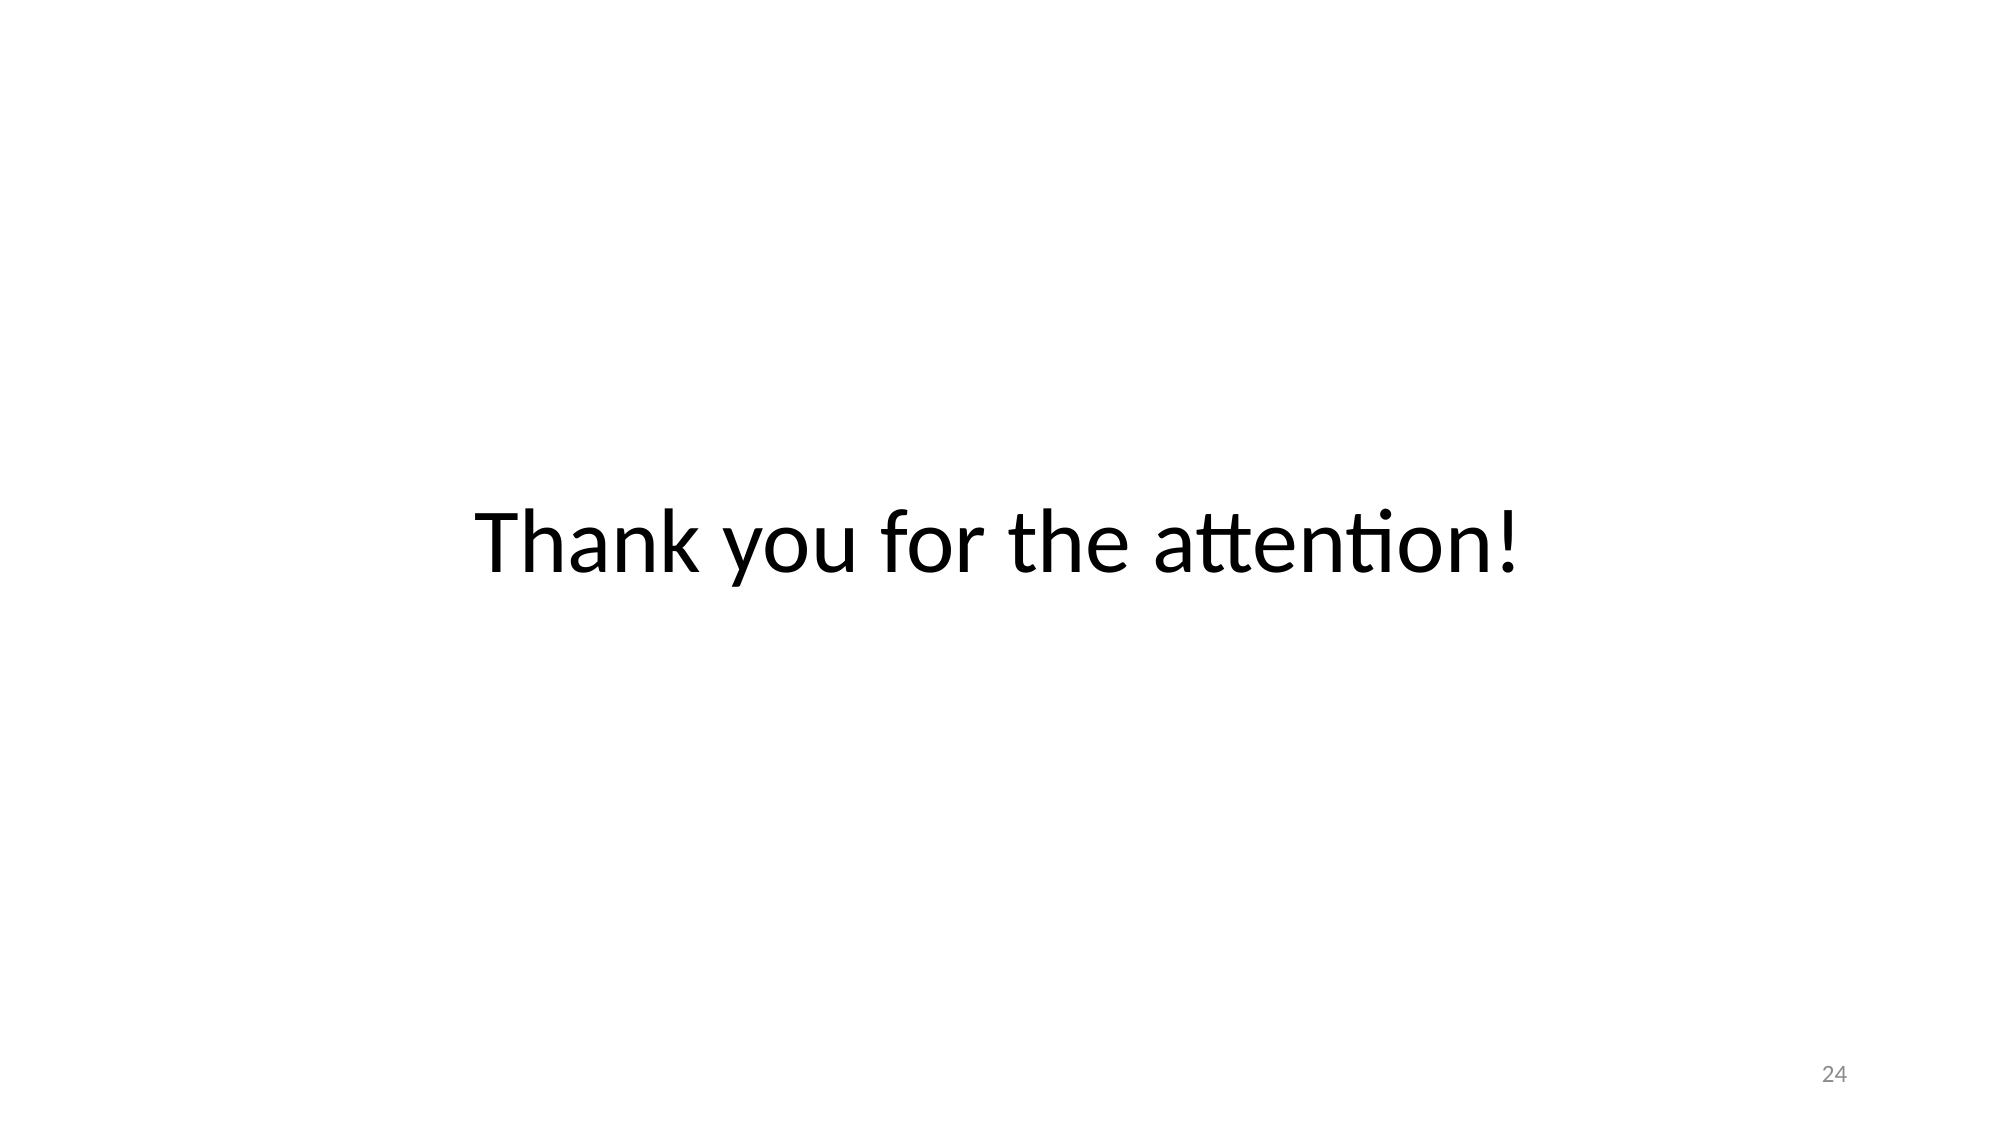

# Thank you for the attention!
24